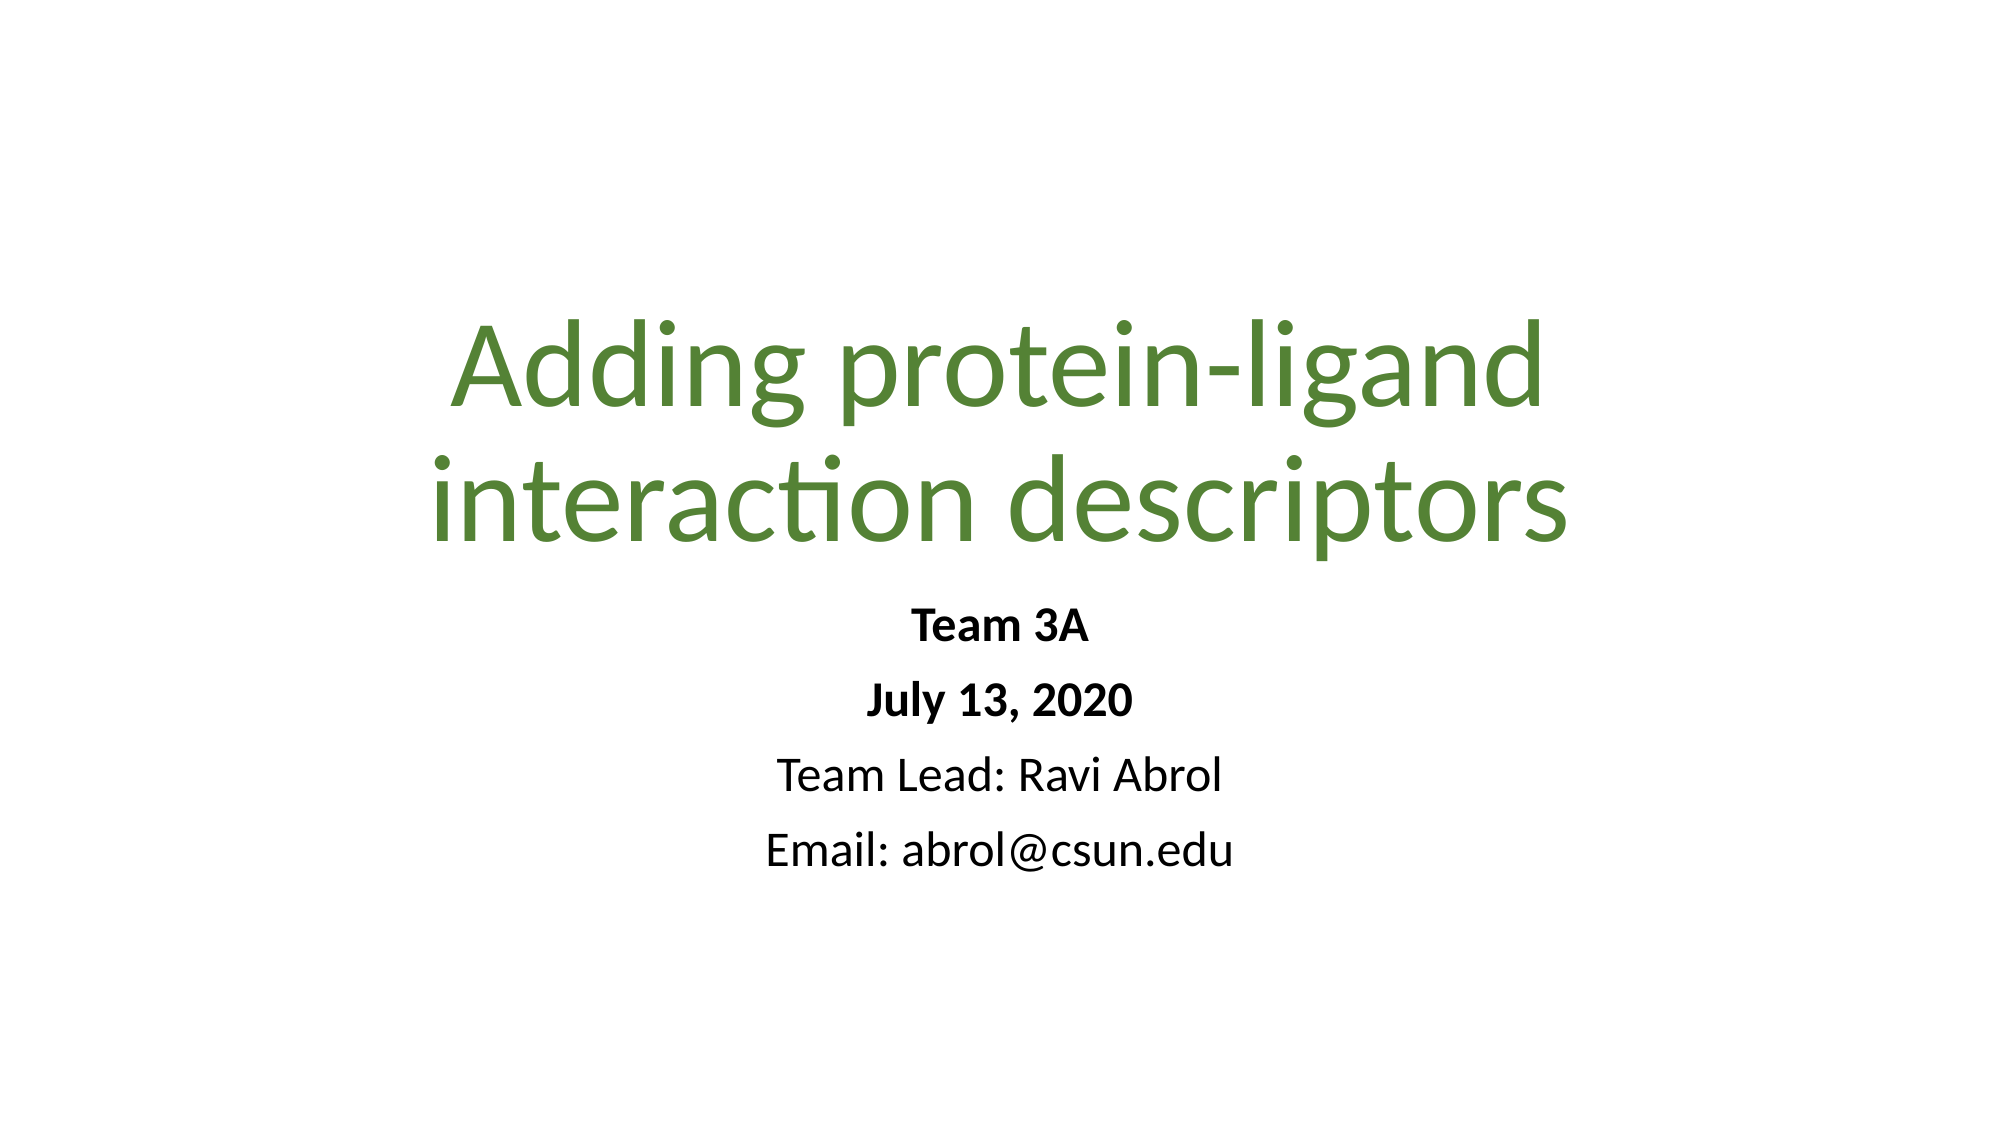

# Adding protein-ligand interaction descriptors
Team 3A
July 13, 2020
Team Lead: Ravi Abrol
Email: abrol@csun.edu